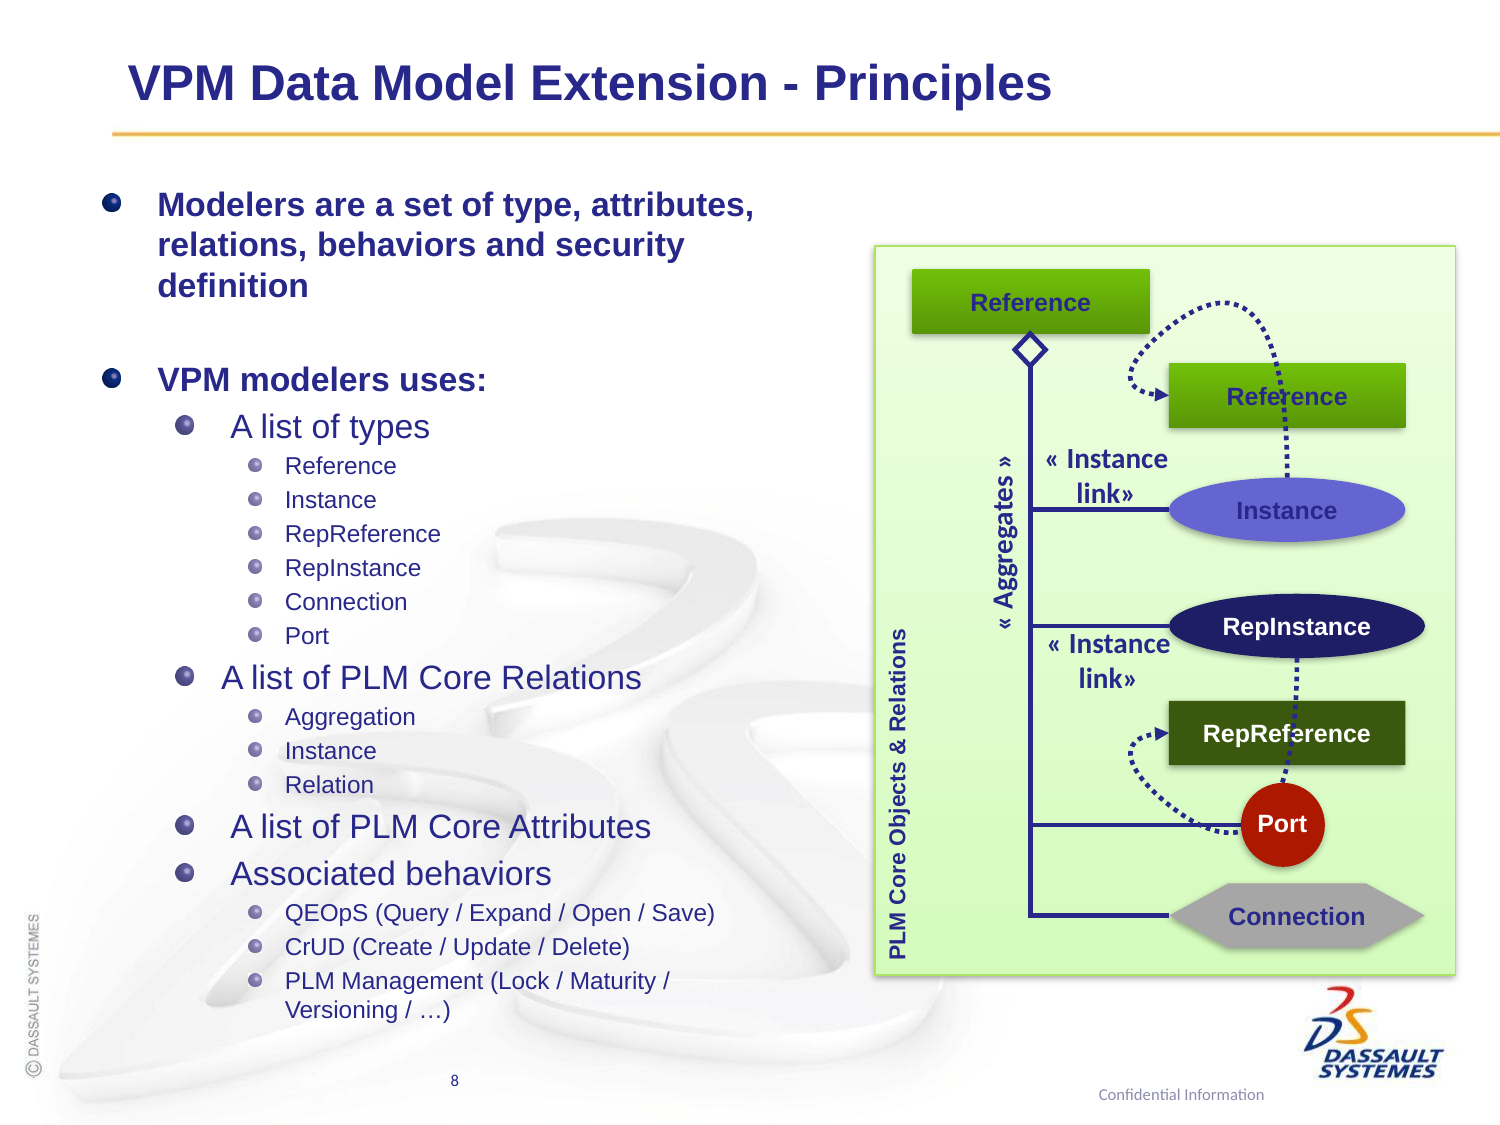

# VPM Data Model Extension - Principles
Modelers are a set of type, attributes, relations, behaviors and security definition

VPM modelers uses:
 A list of types
Reference
Instance
RepReference
RepInstance
Connection
Port
A list of PLM Core Relations
Aggregation
Instance
Relation
 A list of PLM Core Attributes
 Associated behaviors
QEOpS (Query / Expand / Open / Save)
CrUD (Create / Update / Delete)
PLM Management (Lock / Maturity /
Versioning / …)

Reference
PLM Core Objects & Relations

Reference
« Instance
link»
Instance
« Aggregates »
RepInstance
« Instance
link»
RepReference

Port
Connection